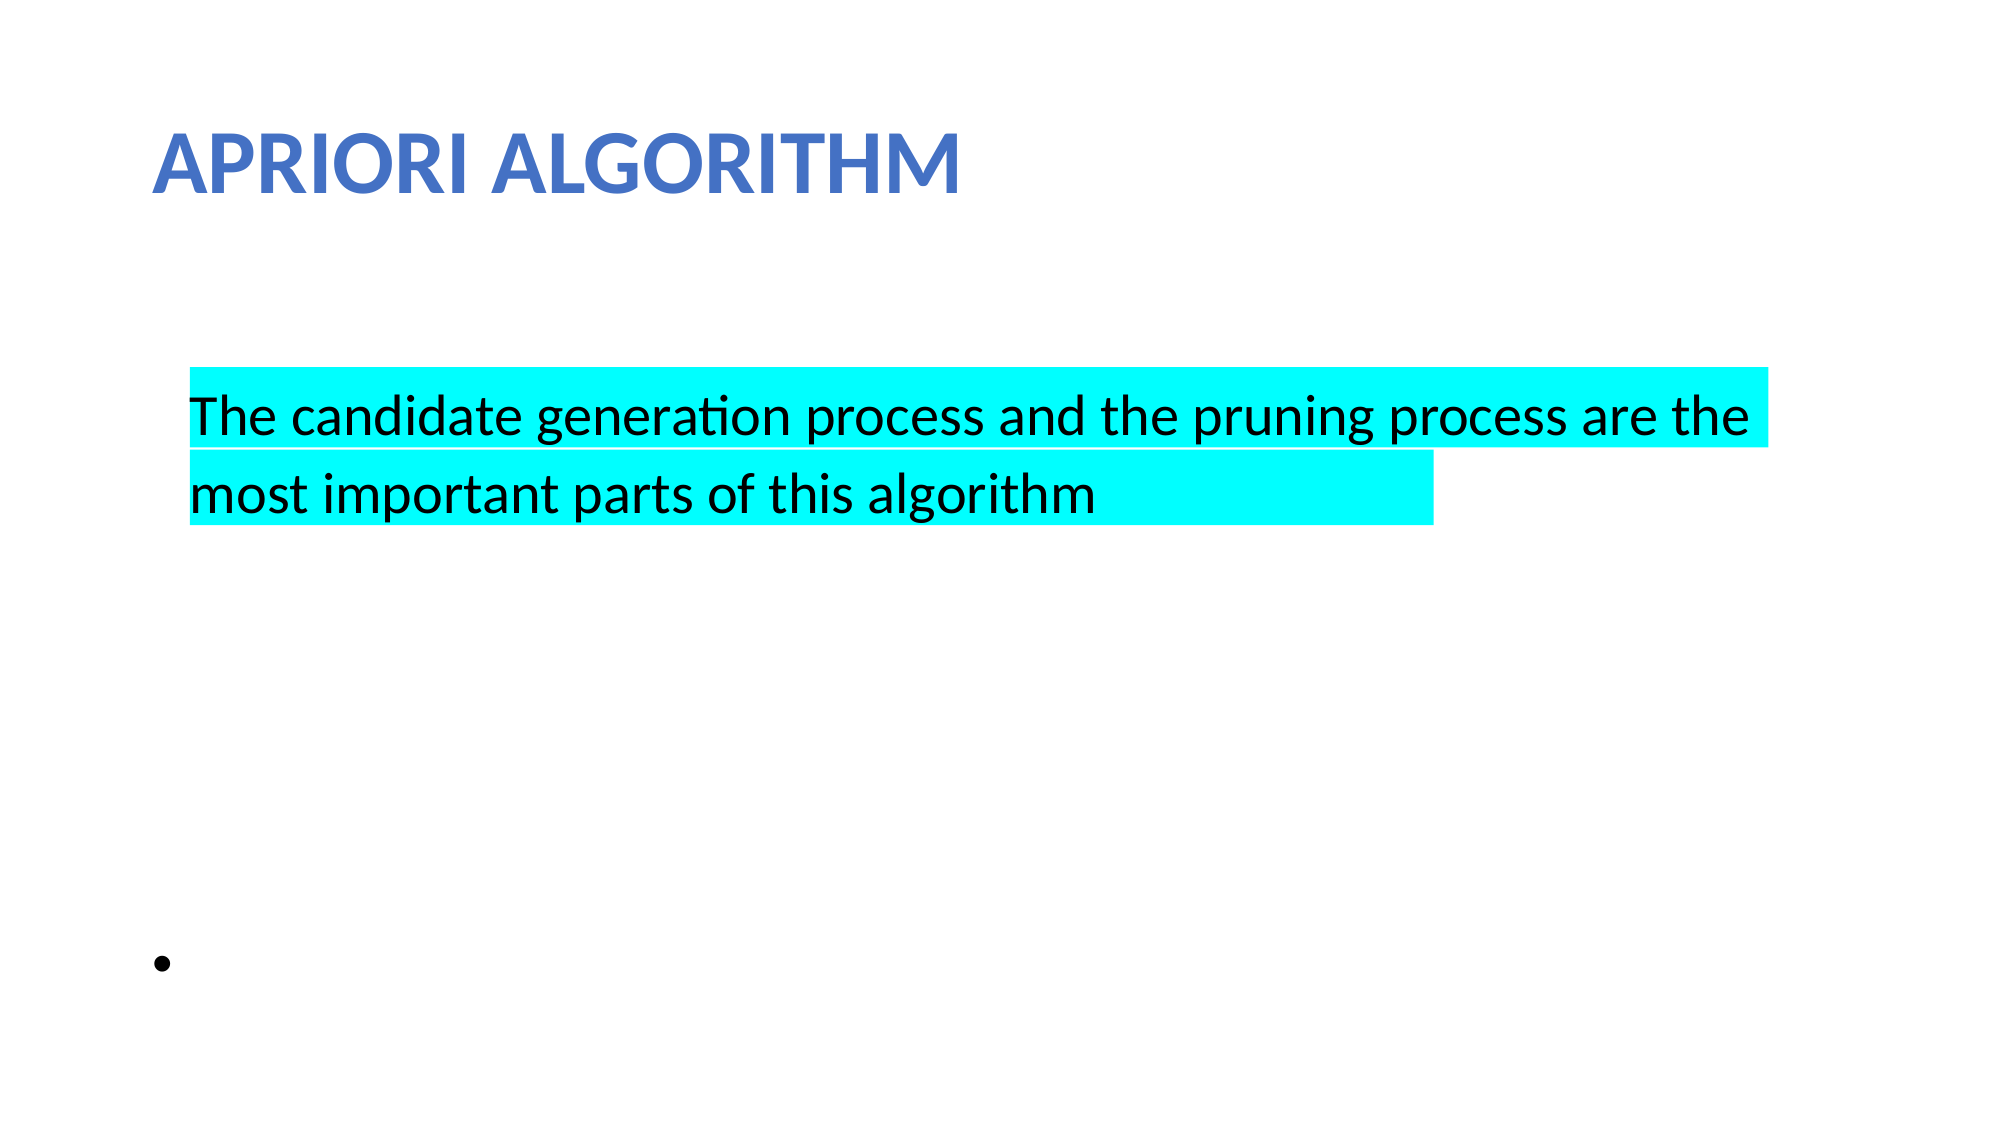

# APRIORI ALGORITHM

The candidate generation process and the pruning process are the
most important parts of this algorithm
•